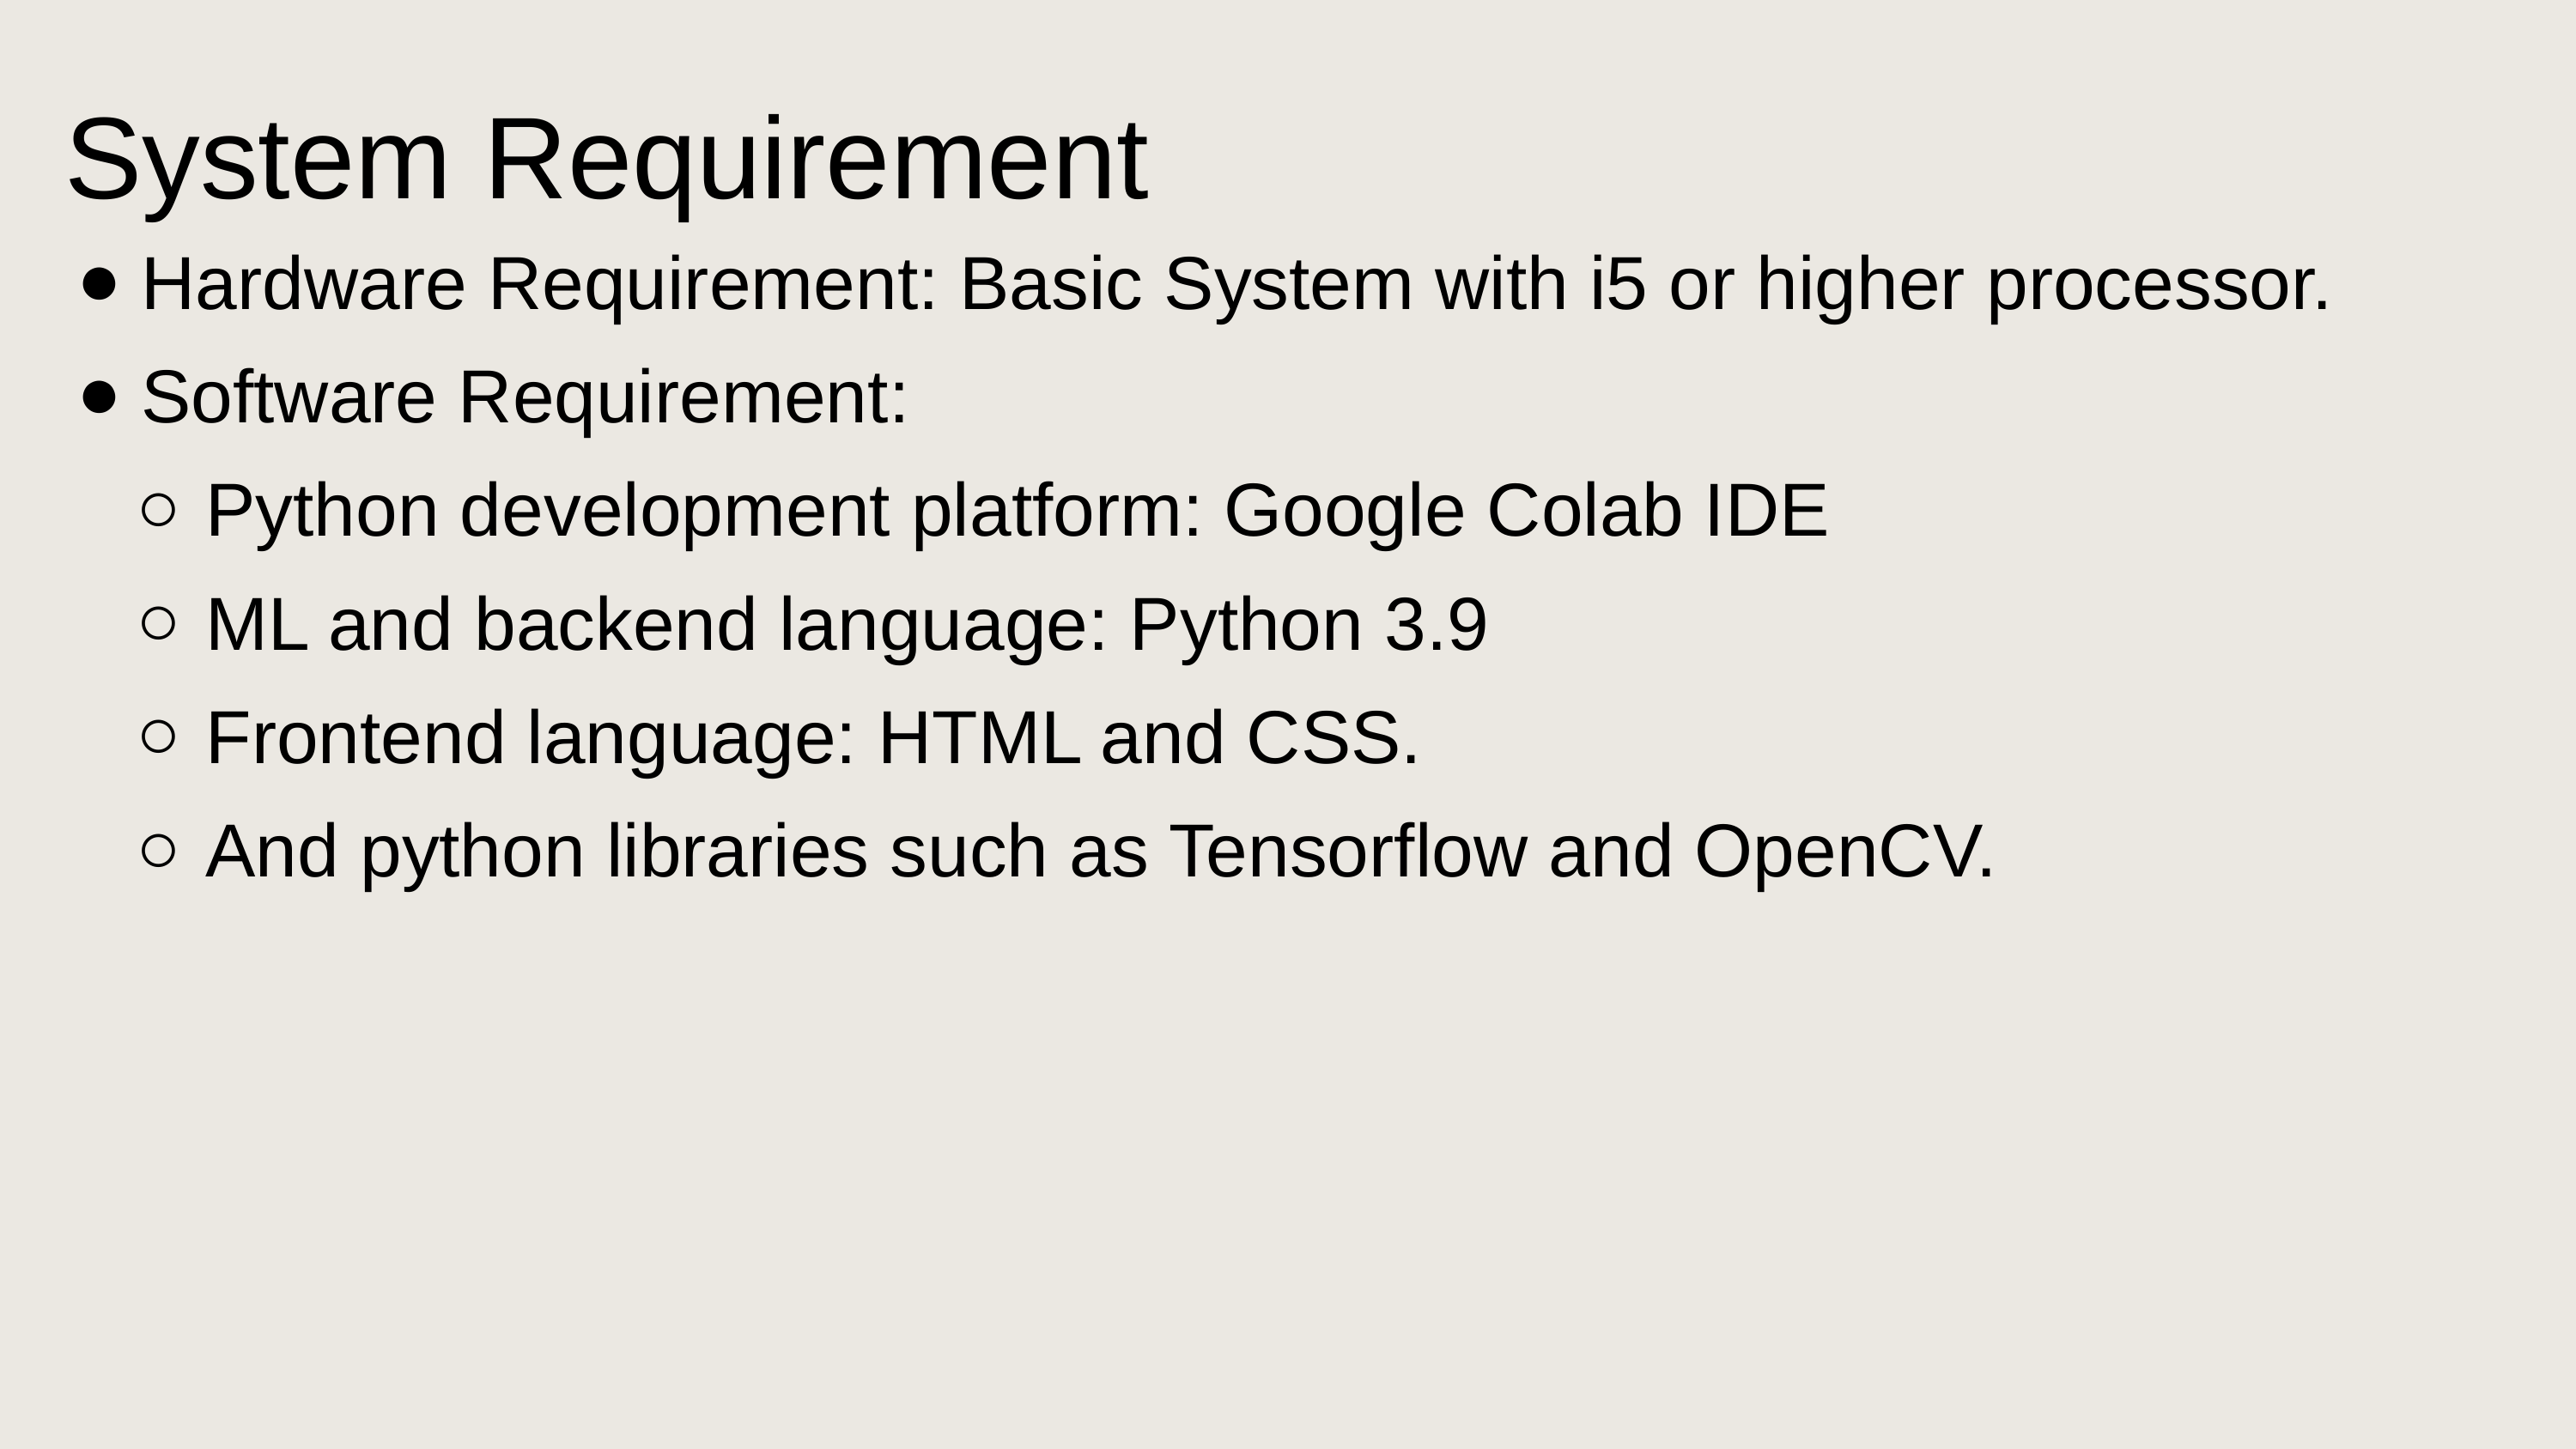

System Requirement
Hardware Requirement: Basic System with i5 or higher processor.
Software Requirement:
Python development platform: Google Colab IDE
ML and backend language: Python 3.9
Frontend language: HTML and CSS.
And python libraries such as Tensorflow and OpenCV.